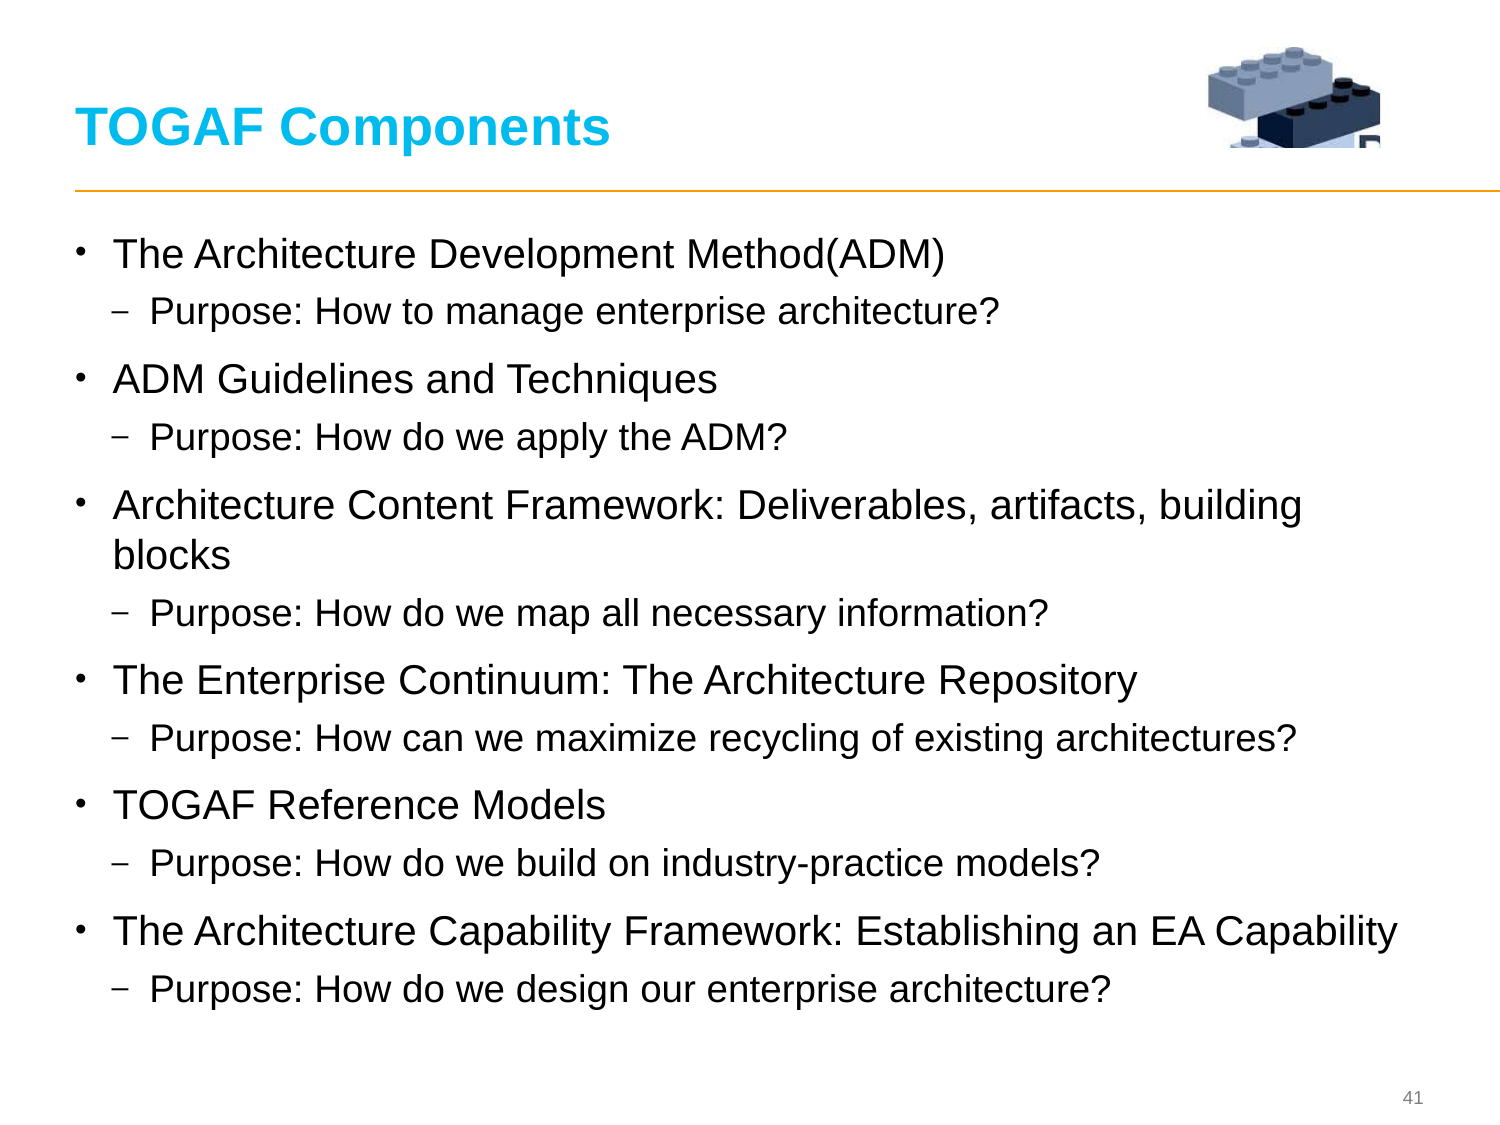

# TOGAF Components
The Architecture Development Method(ADM)
Purpose: How to manage enterprise architecture?
ADM Guidelines and Techniques
Purpose: How do we apply the ADM?
Architecture Content Framework: Deliverables, artifacts, building blocks
Purpose: How do we map all necessary information?
The Enterprise Continuum: The Architecture Repository
Purpose: How can we maximize recycling of existing architectures?
TOGAF Reference Models
Purpose: How do we build on industry-practice models?
The Architecture Capability Framework: Establishing an EA Capability
Purpose: How do we design our enterprise architecture?